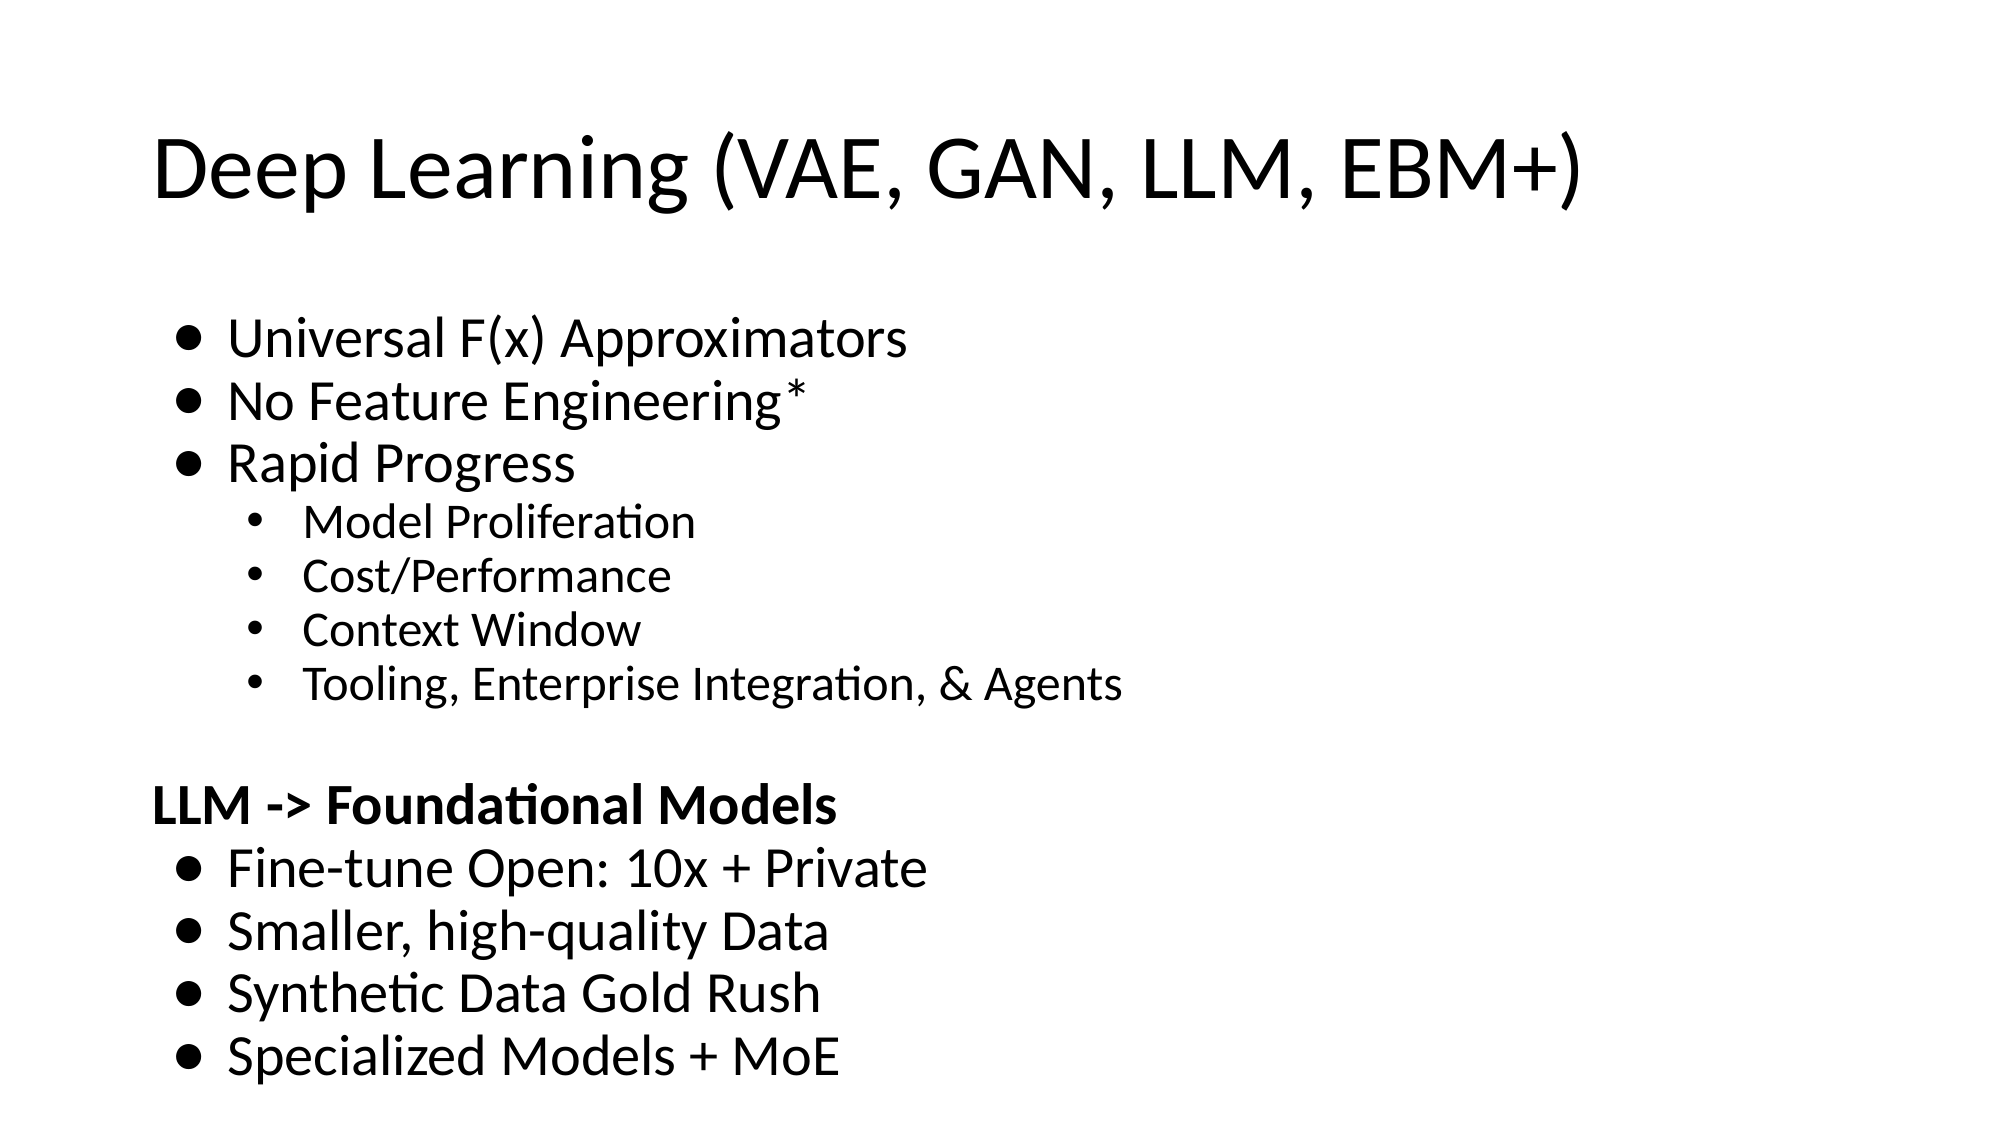

# Deep Learning (VAE, GAN, LLM, EBM+)
Universal F(x) Approximators
No Feature Engineering*
Rapid Progress
Model Proliferation
Cost/Performance
Context Window
Tooling, Enterprise Integration, & Agents

LLM -> Foundational Models
Fine-tune Open: 10x + Private
Smaller, high-quality Data
Synthetic Data Gold Rush
Specialized Models + MoE